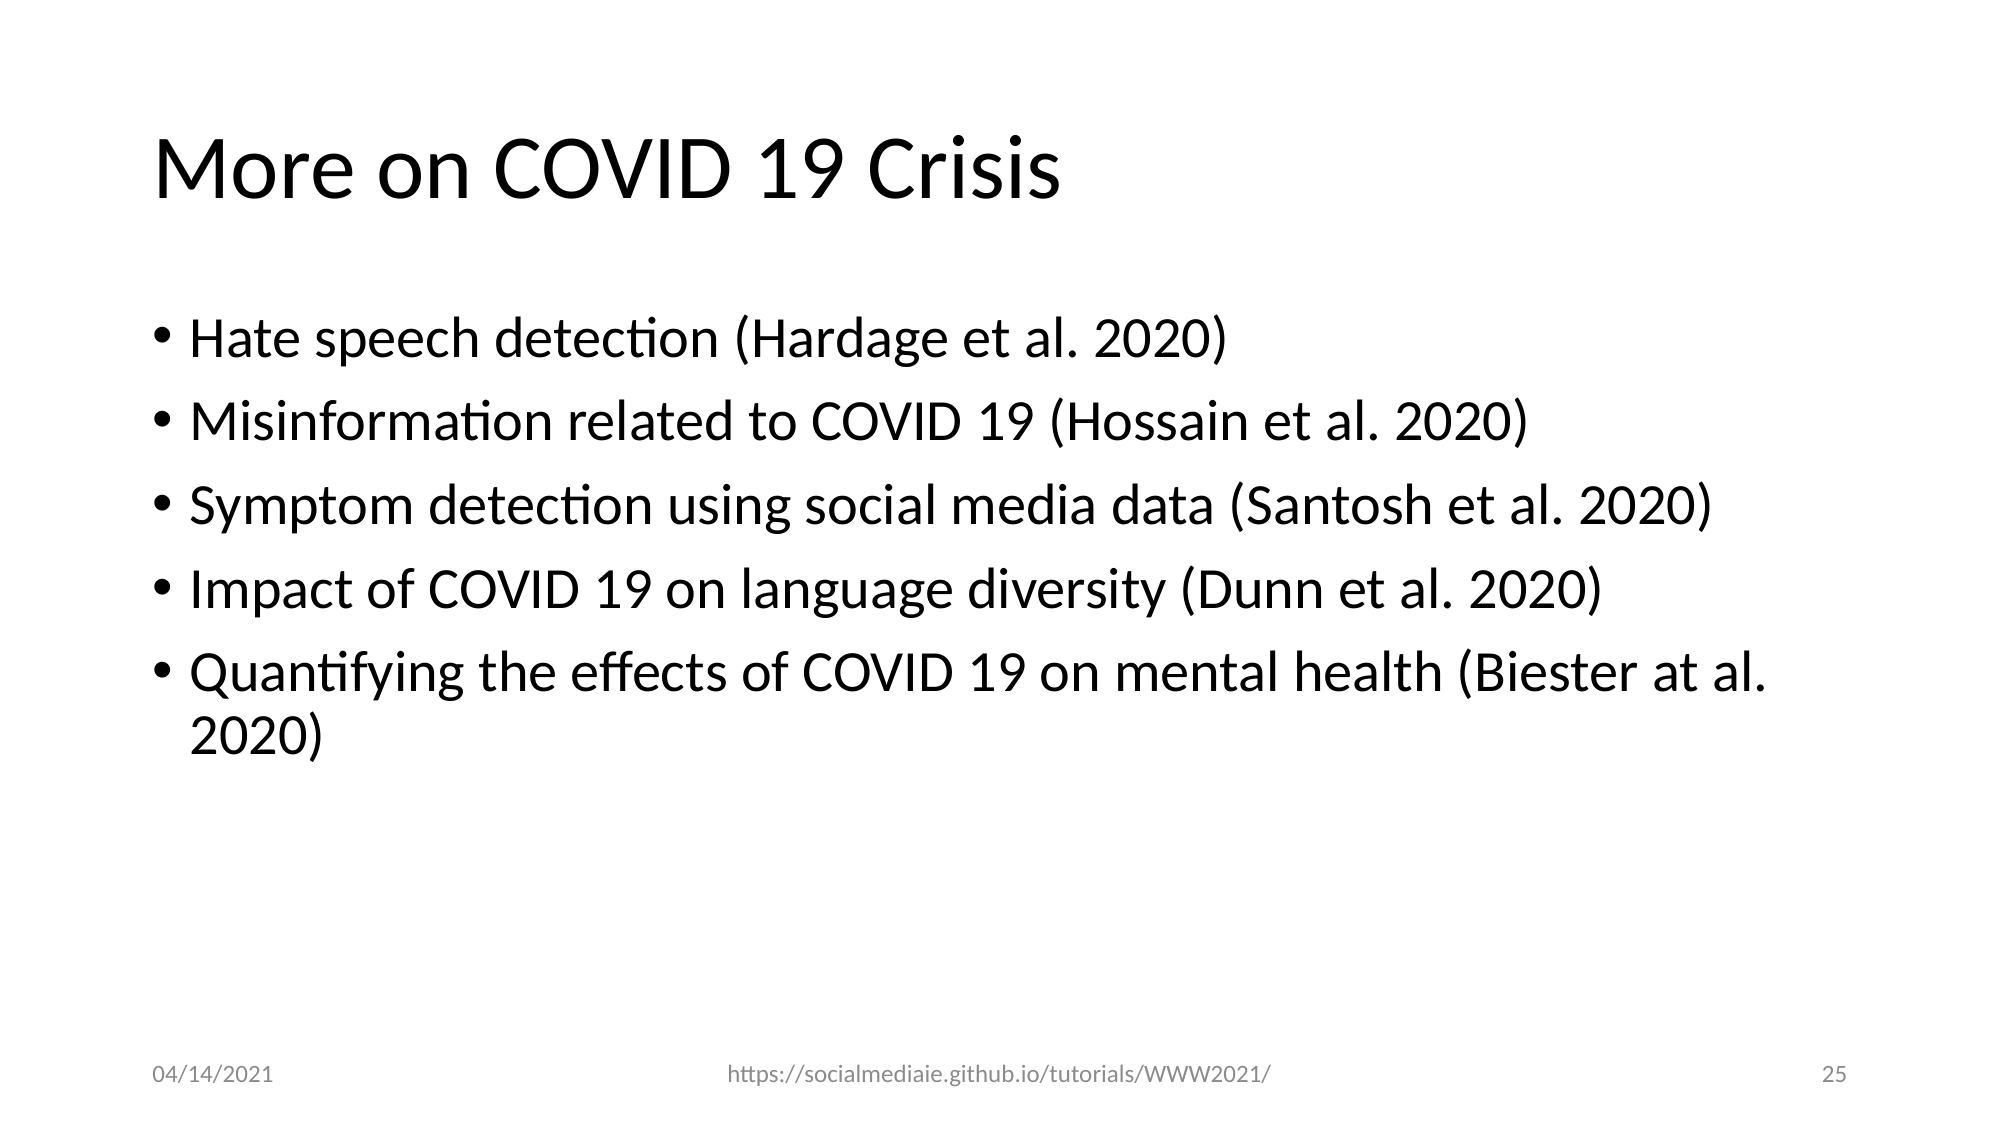

# More on COVID 19 Crisis
Hate speech detection (Hardage et al. 2020)
Misinformation related to COVID 19 (Hossain et al. 2020)
Symptom detection using social media data (Santosh et al. 2020)
Impact of COVID 19 on language diversity (Dunn et al. 2020)
Quantifying the effects of COVID 19 on mental health (Biester at al. 2020)
04/14/2021
https://socialmediaie.github.io/tutorials/WWW2021/
25